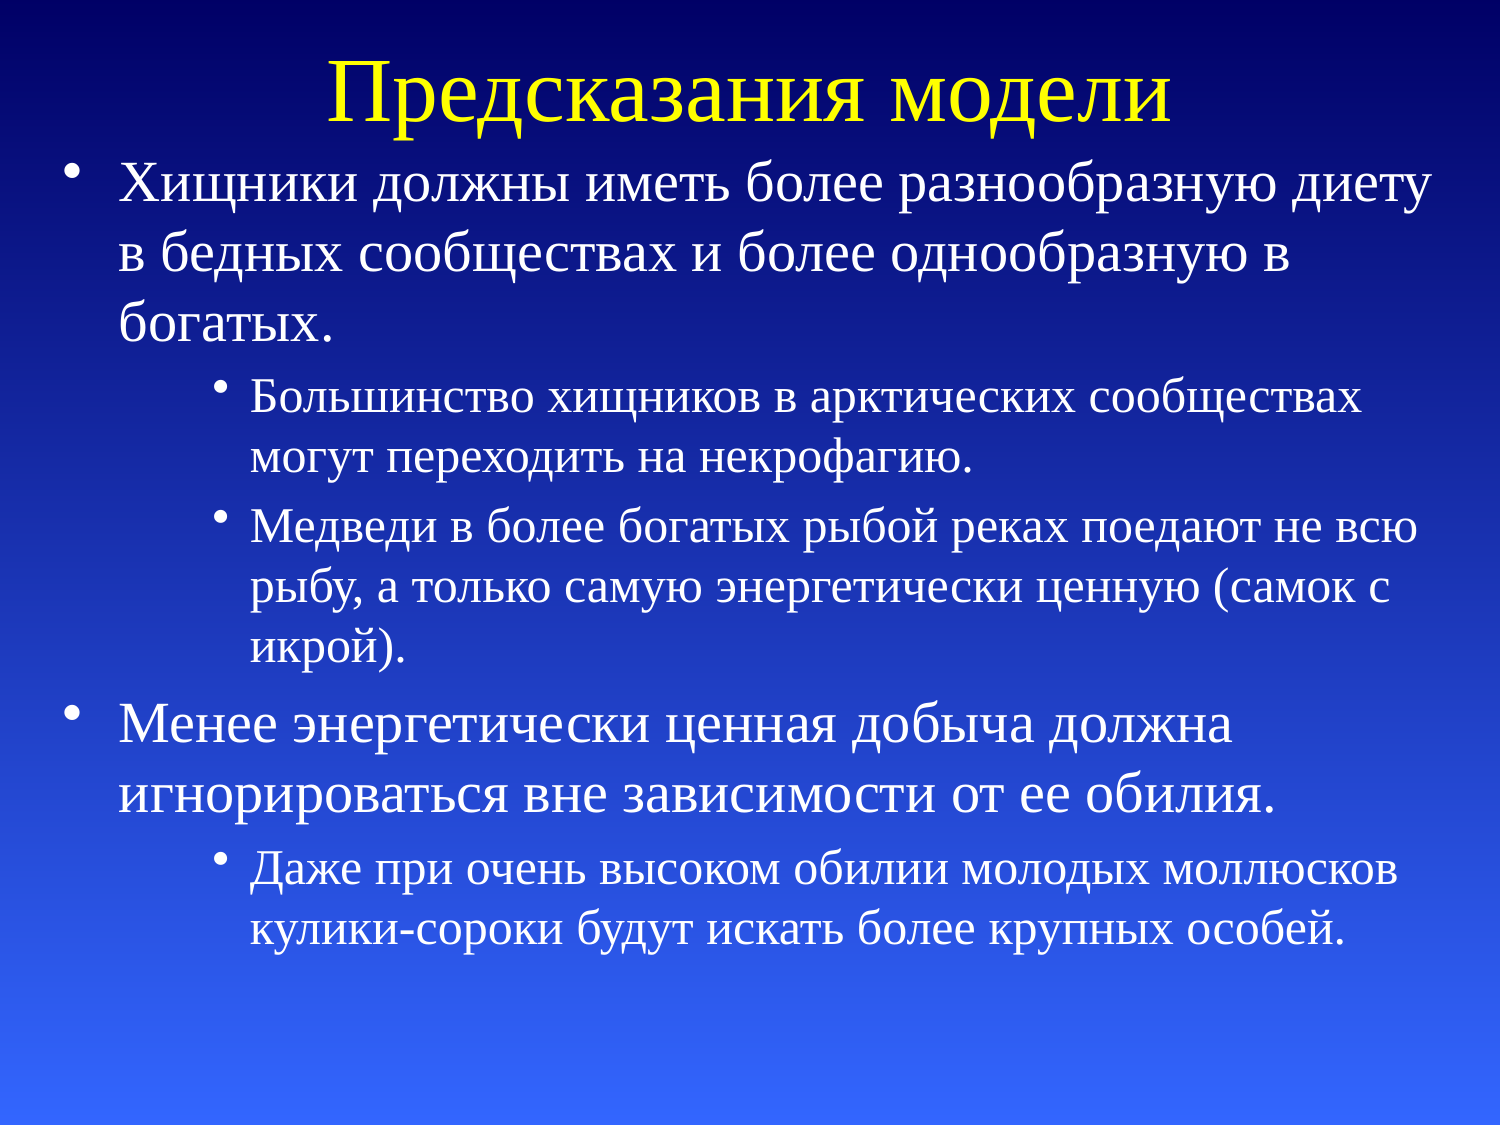

# Предсказания модели
Хищники должны иметь более разнообразную диету в бедных сообществах и более однообразную в богатых.
Большинство хищников в арктических сообществах могут переходить на некрофагию.
Медведи в более богатых рыбой реках поедают не всю рыбу, а только самую энергетически ценную (самок с икрой).
Менее энергетически ценная добыча должна игнорироваться вне зависимости от ее обилия.
Даже при очень высоком обилии молодых моллюсков кулики-сороки будут искать более крупных особей.